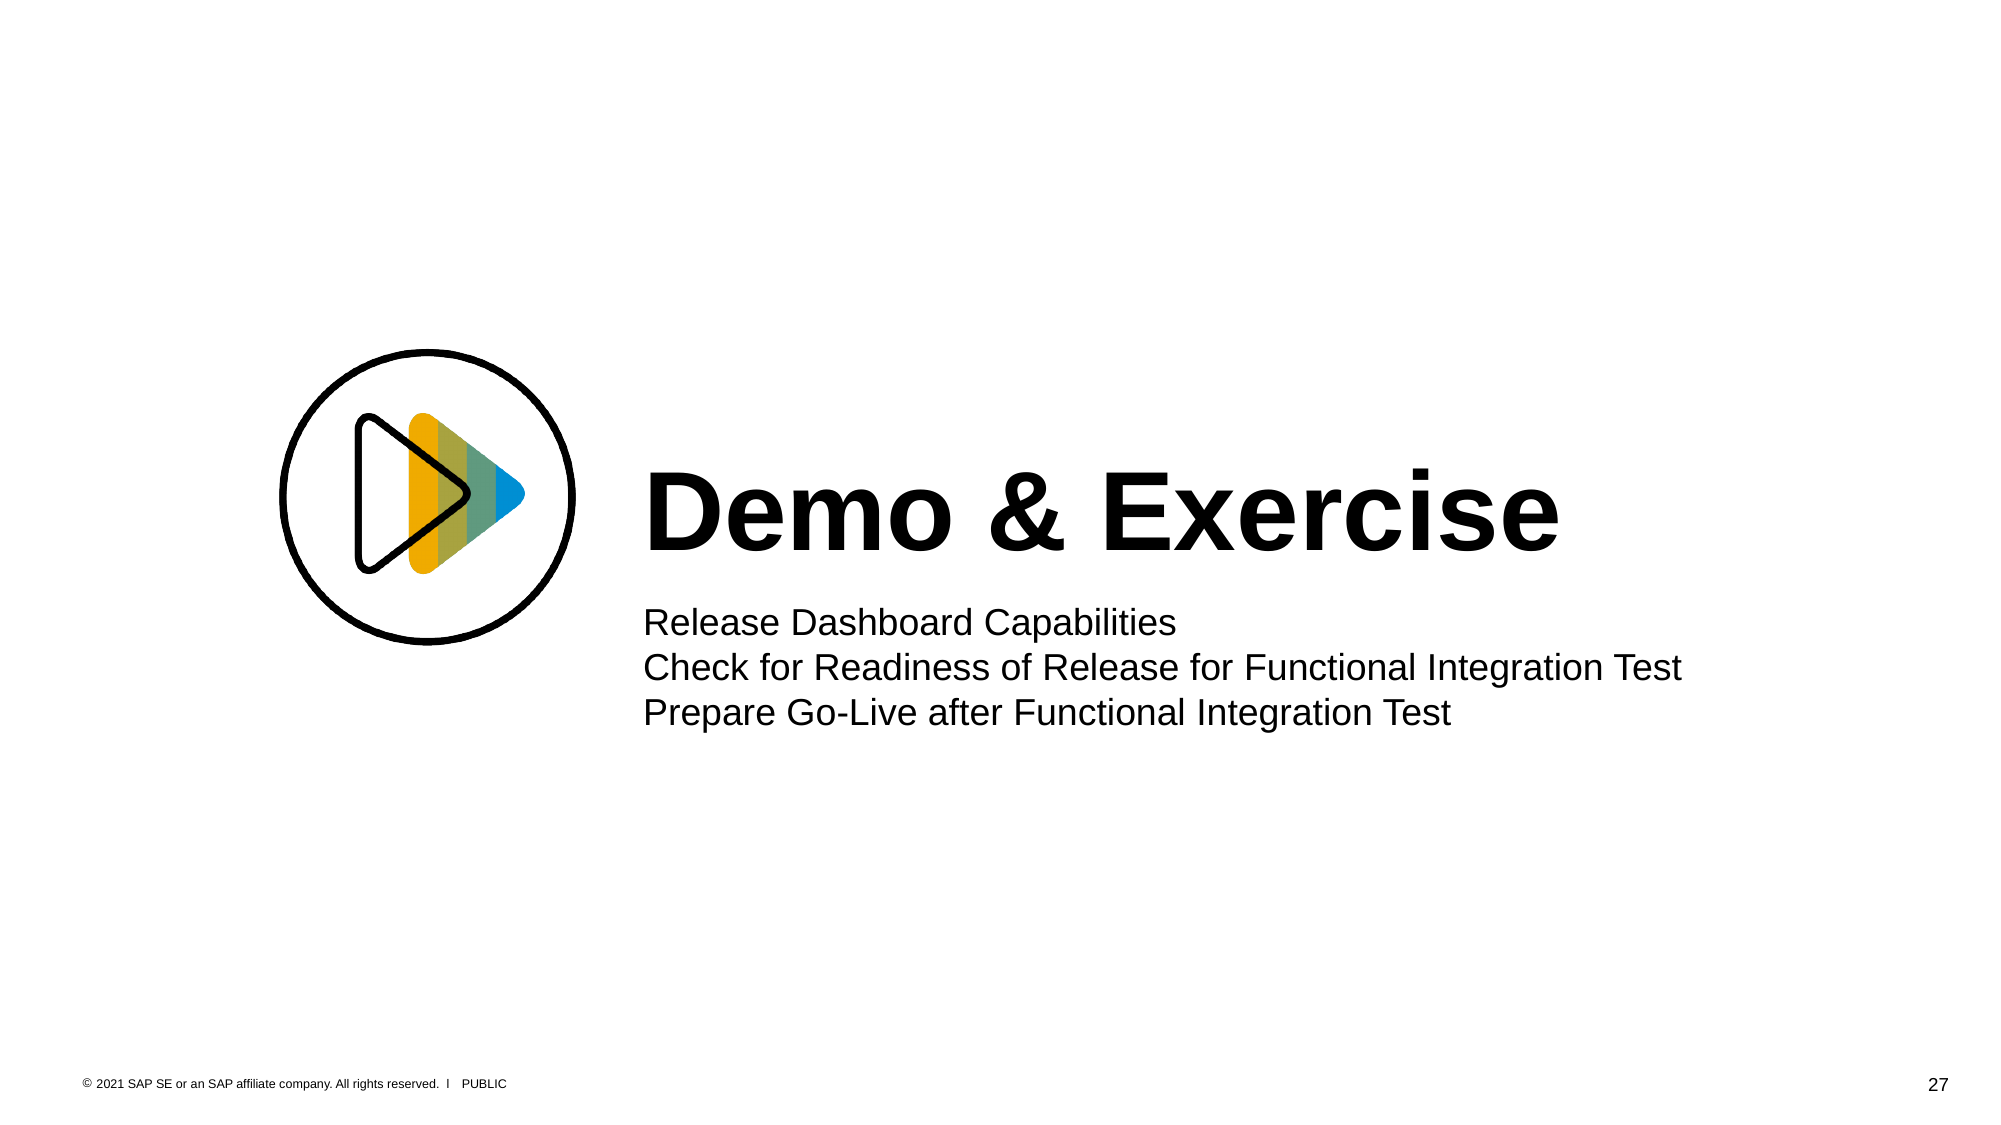

# Demo & Exercise
Release Dashboard Capabilities
Check for Readiness of Release for Functional Integration Test
Prepare Go-Live after Functional Integration Test